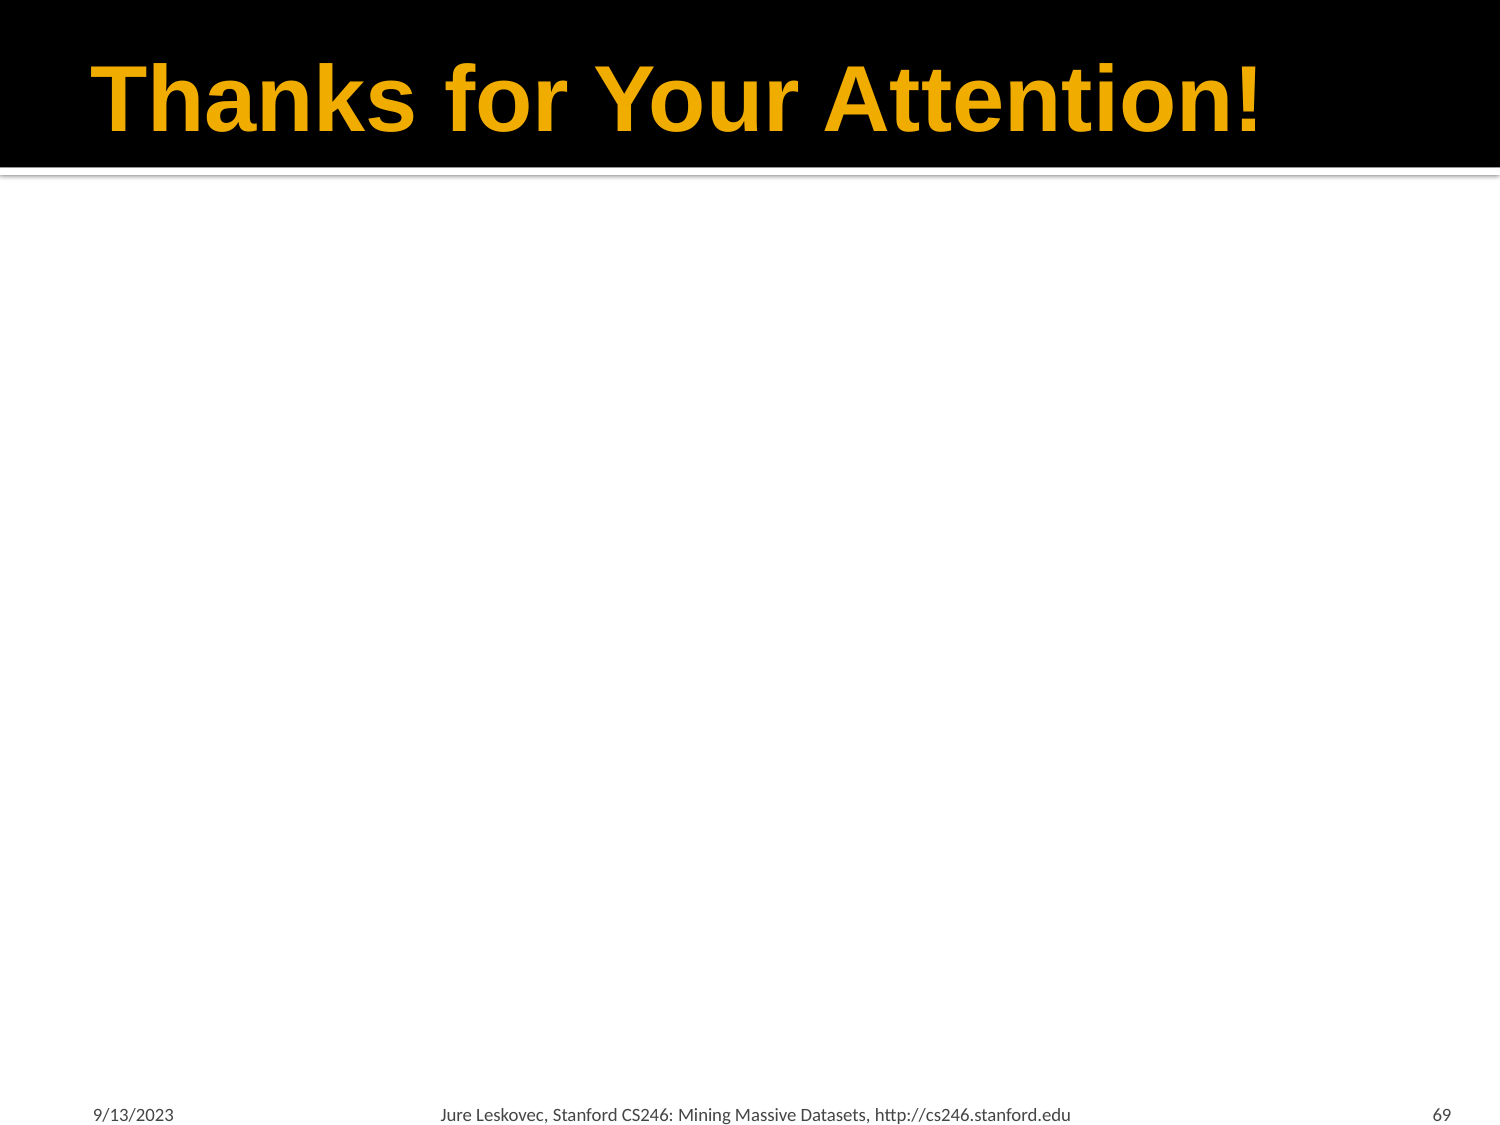

# Thanks for Your Attention!

9/13/2023
Jure Leskovec, Stanford CS246: Mining Massive Datasets, http://cs246.stanford.edu
69